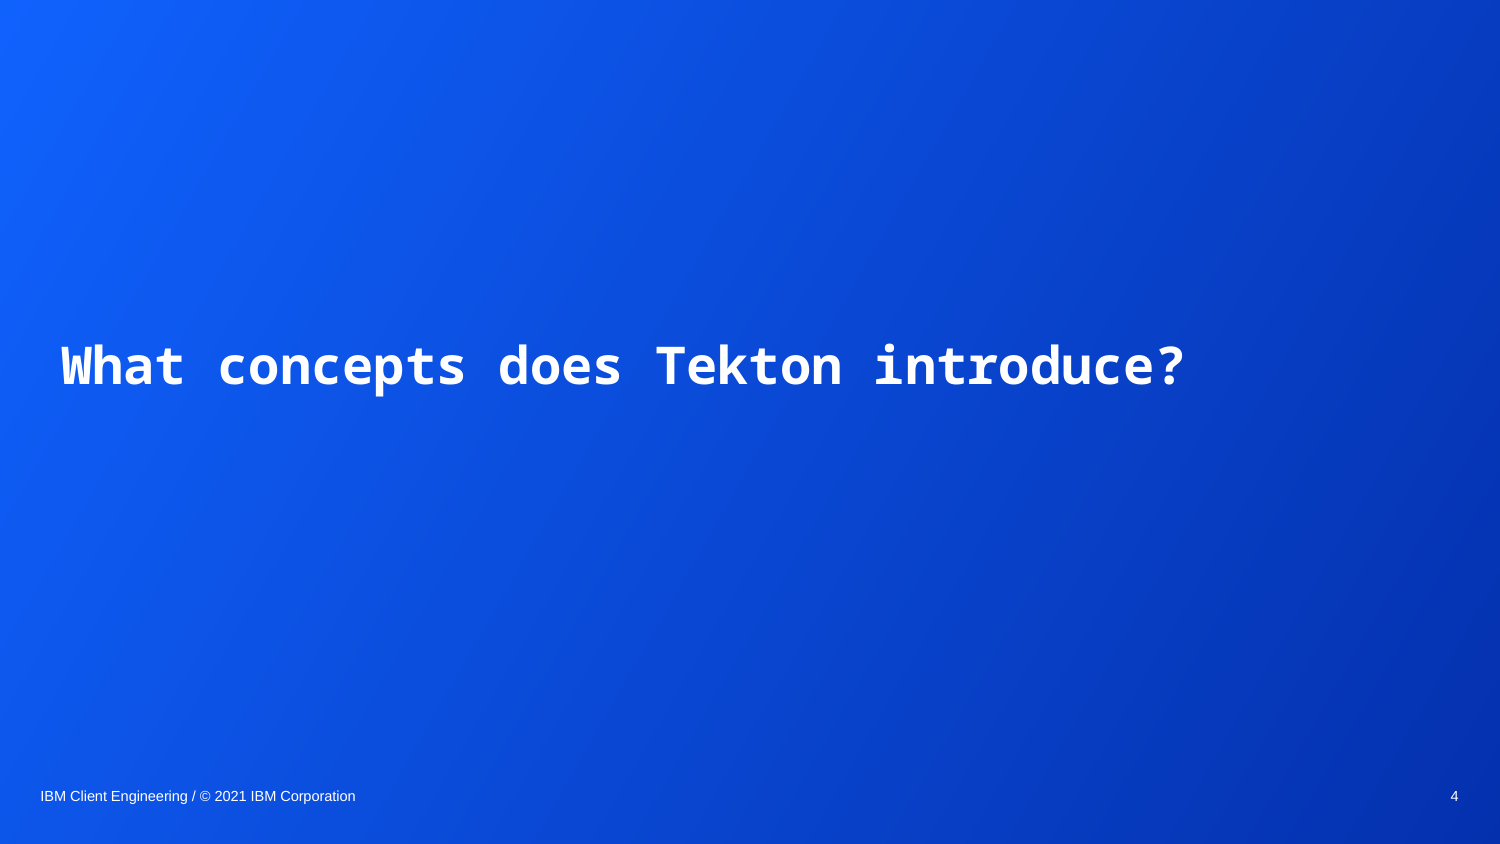

# What concepts does Tekton introduce?
IBM Client Engineering / © 2021 IBM Corporation